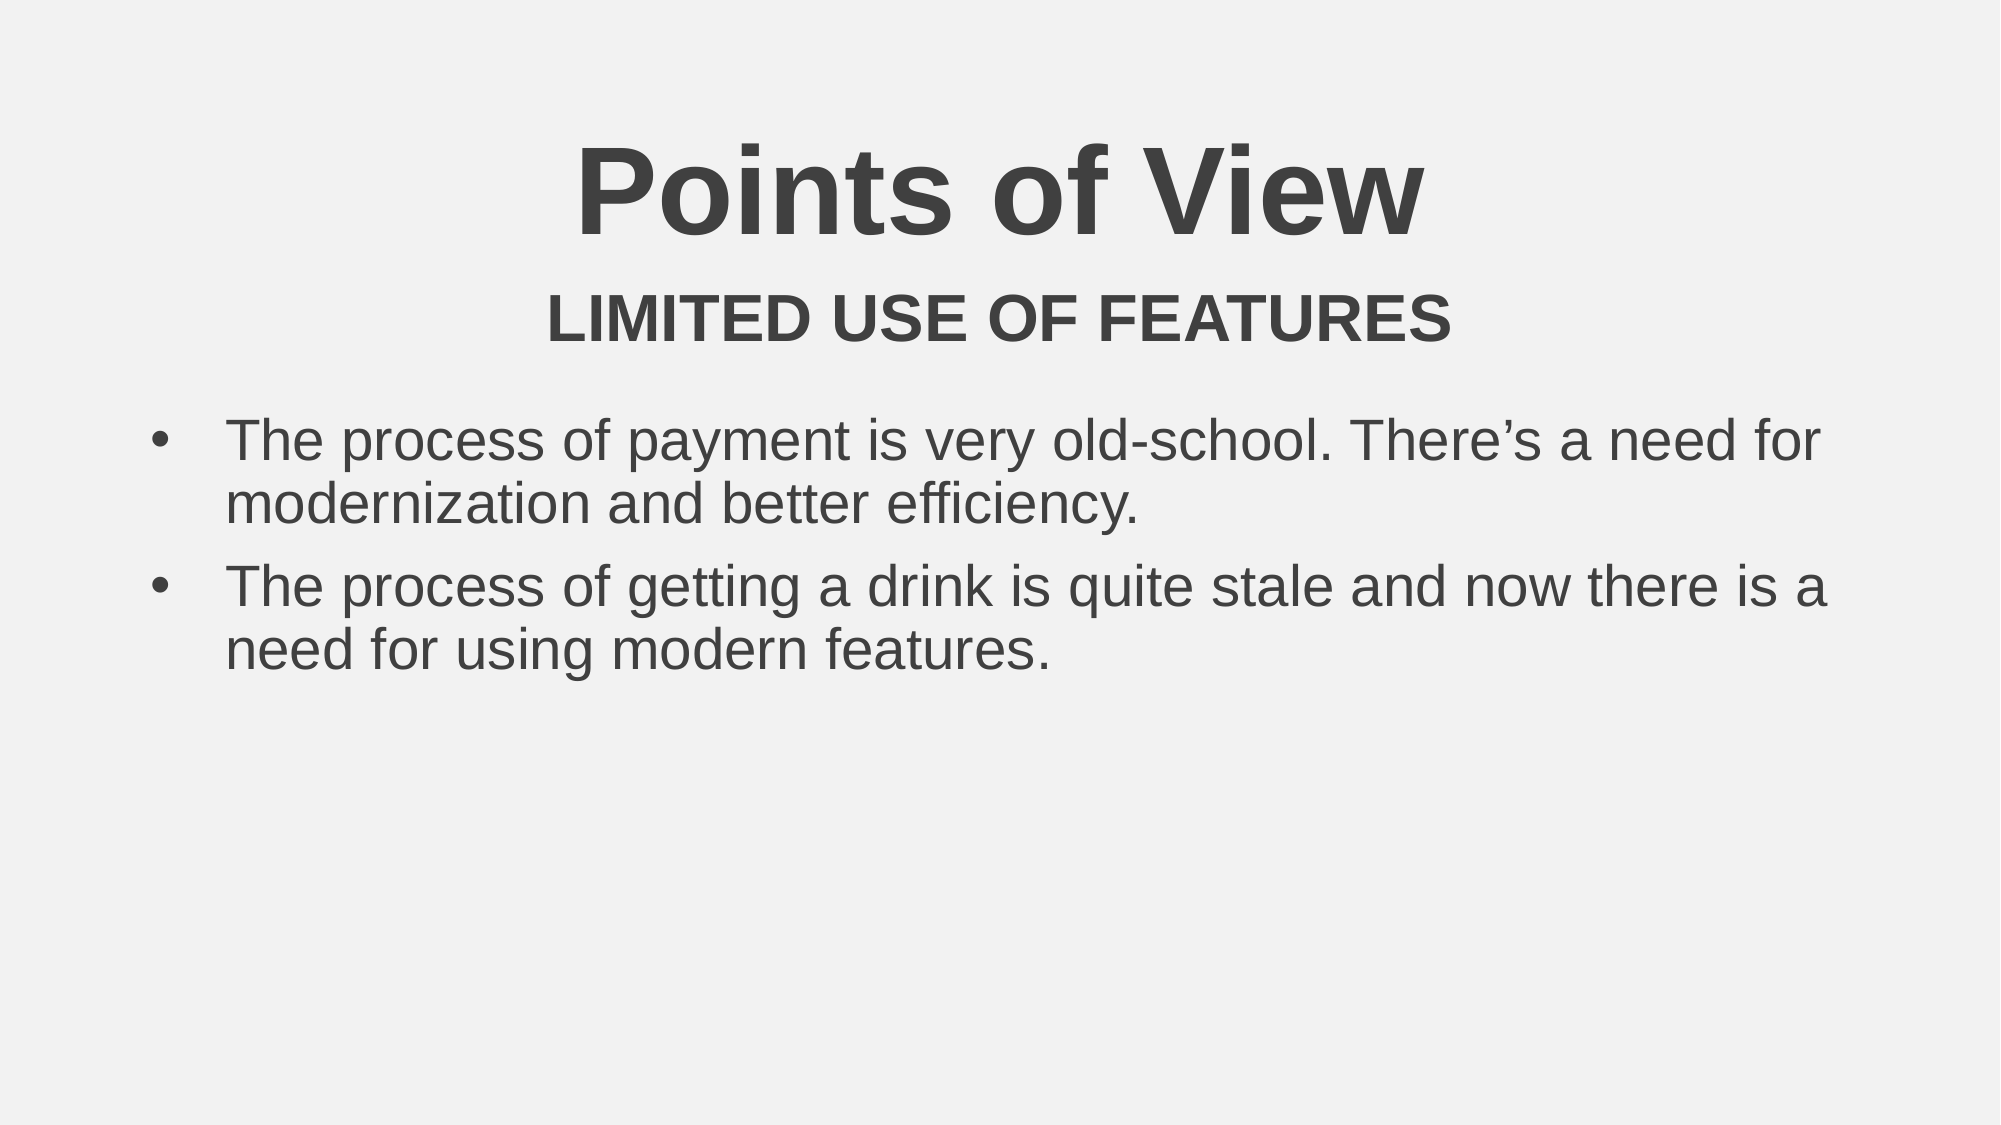

# Points of View
LIMITED USE OF FEATURES
The process of payment is very old-school. There’s a need for modernization and better efficiency.
The process of getting a drink is quite stale and now there is a need for using modern features.